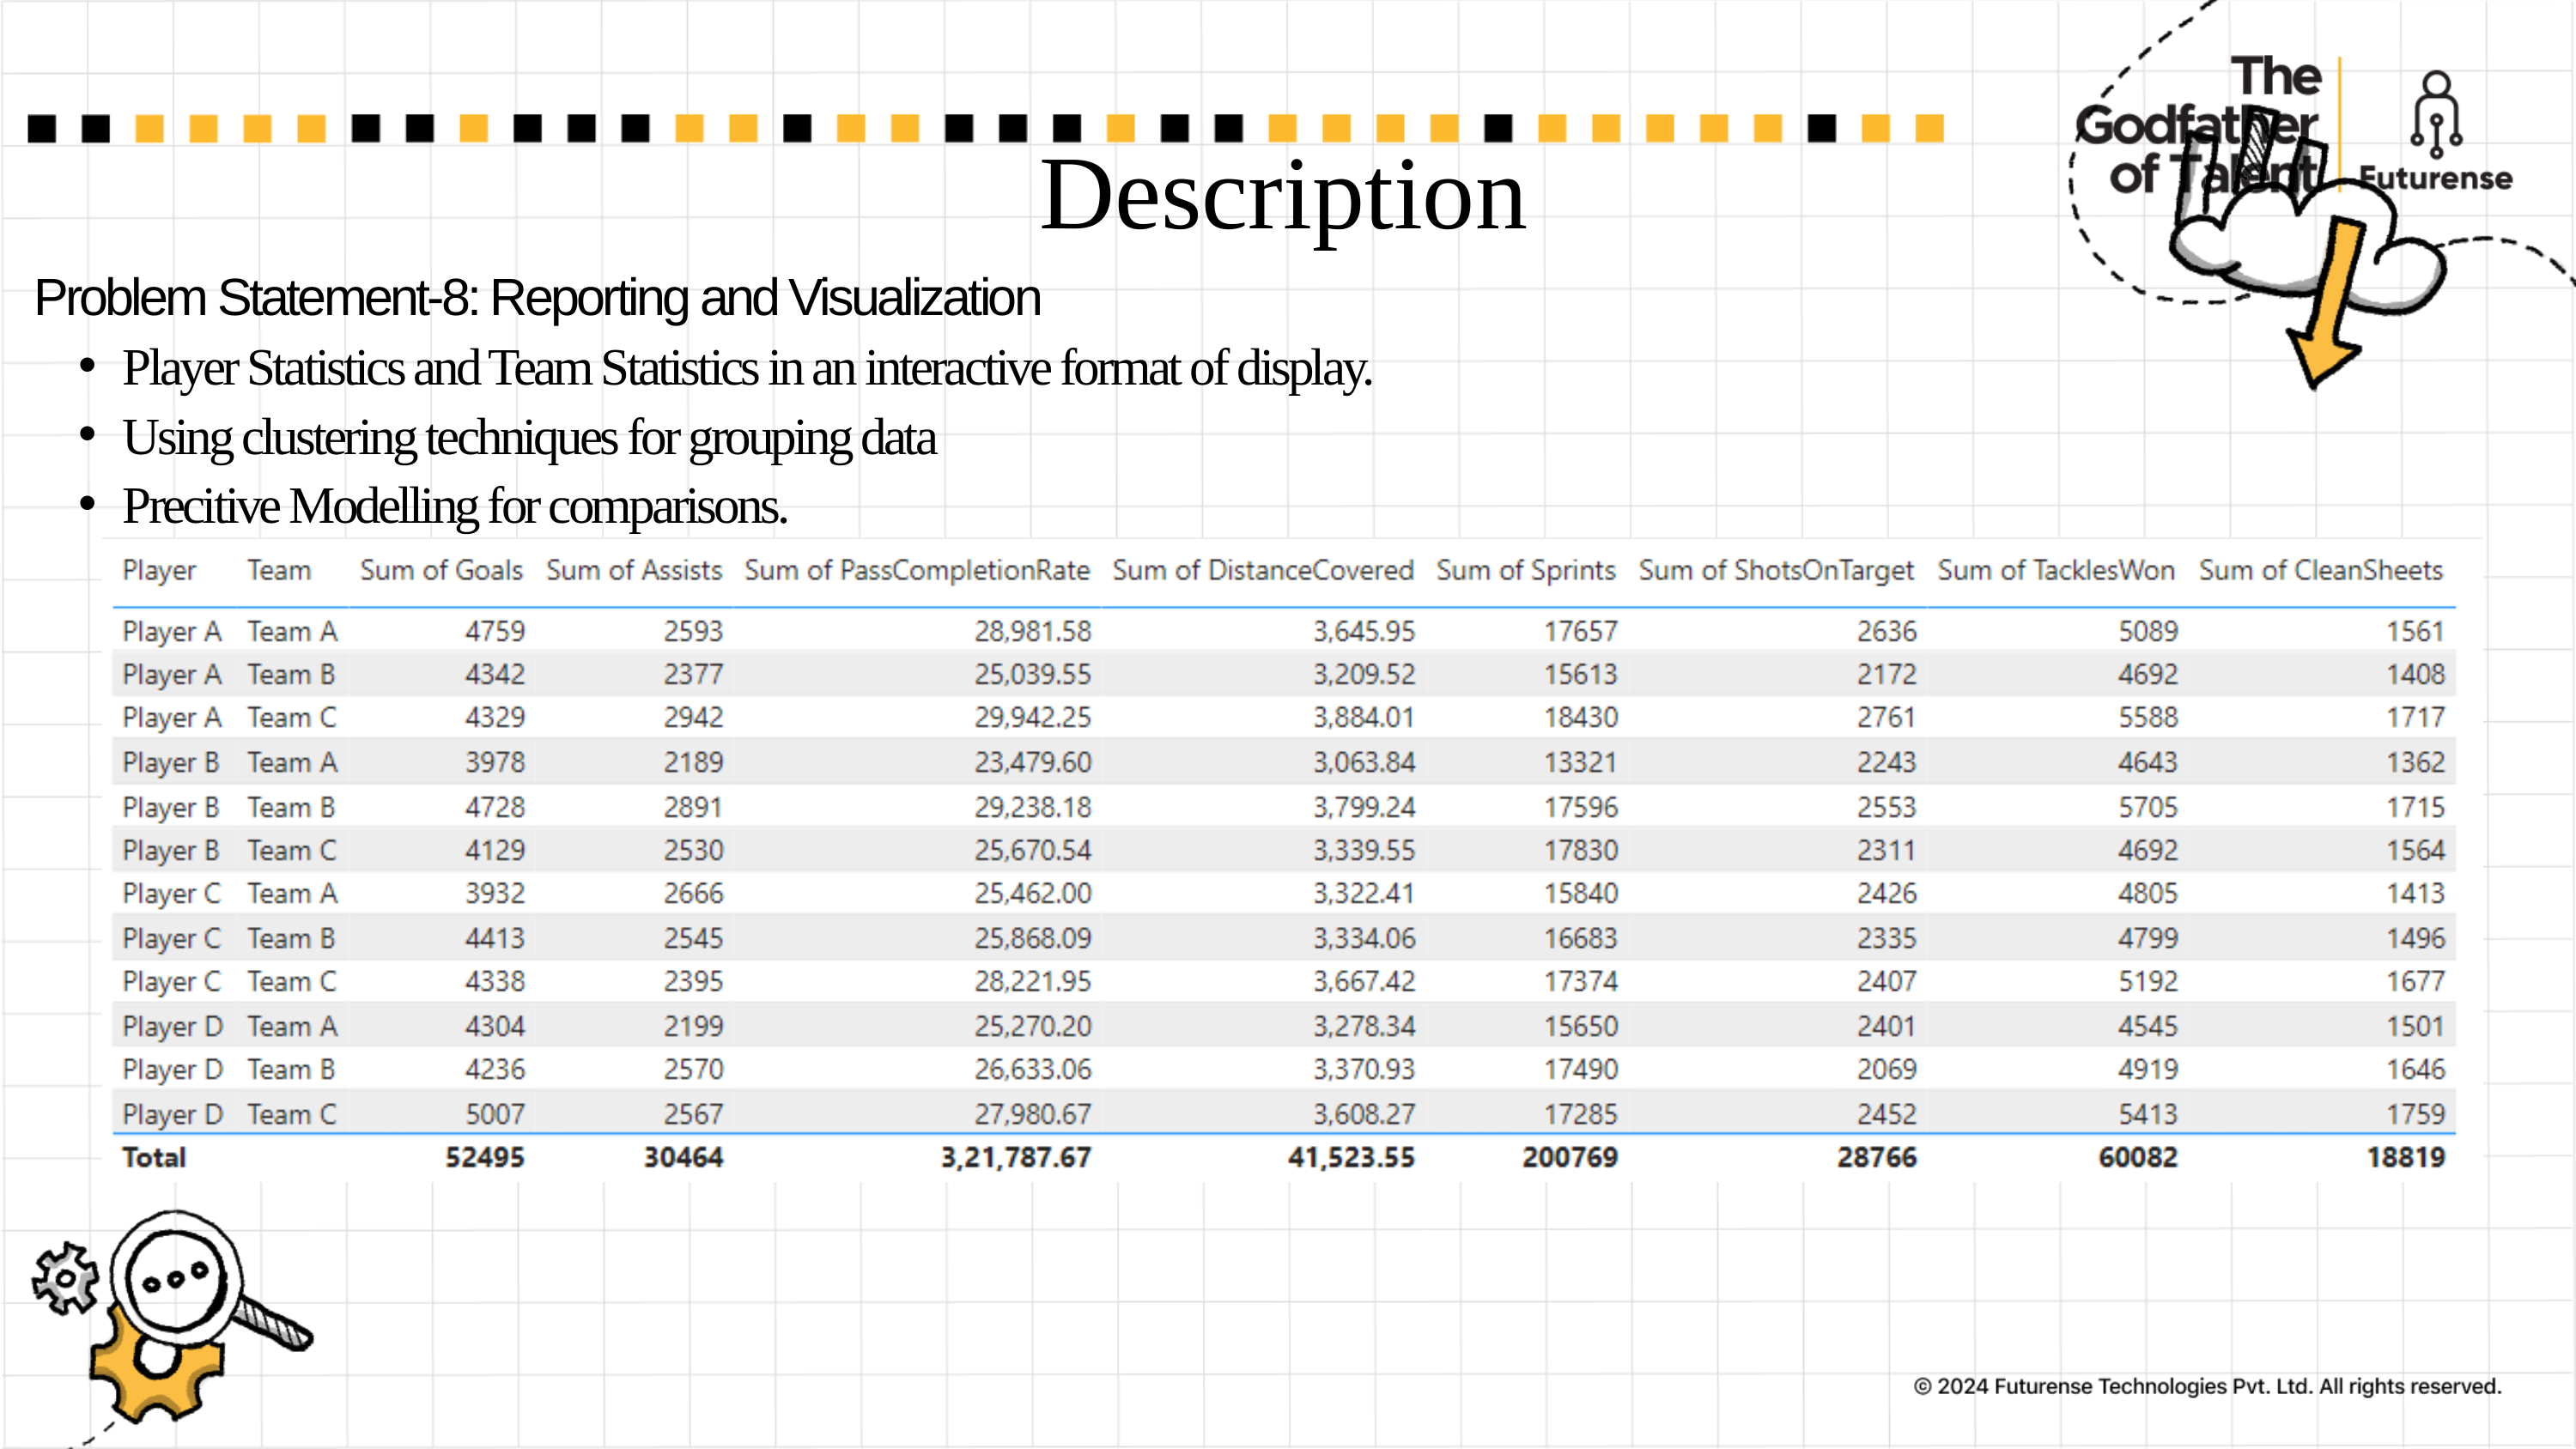

Description
Problem Statement-8: Reporting and Visualization
Player Statistics and Team Statistics in an interactive format of display.
Using clustering techniques for grouping data
Precitive Modelling for comparisons.